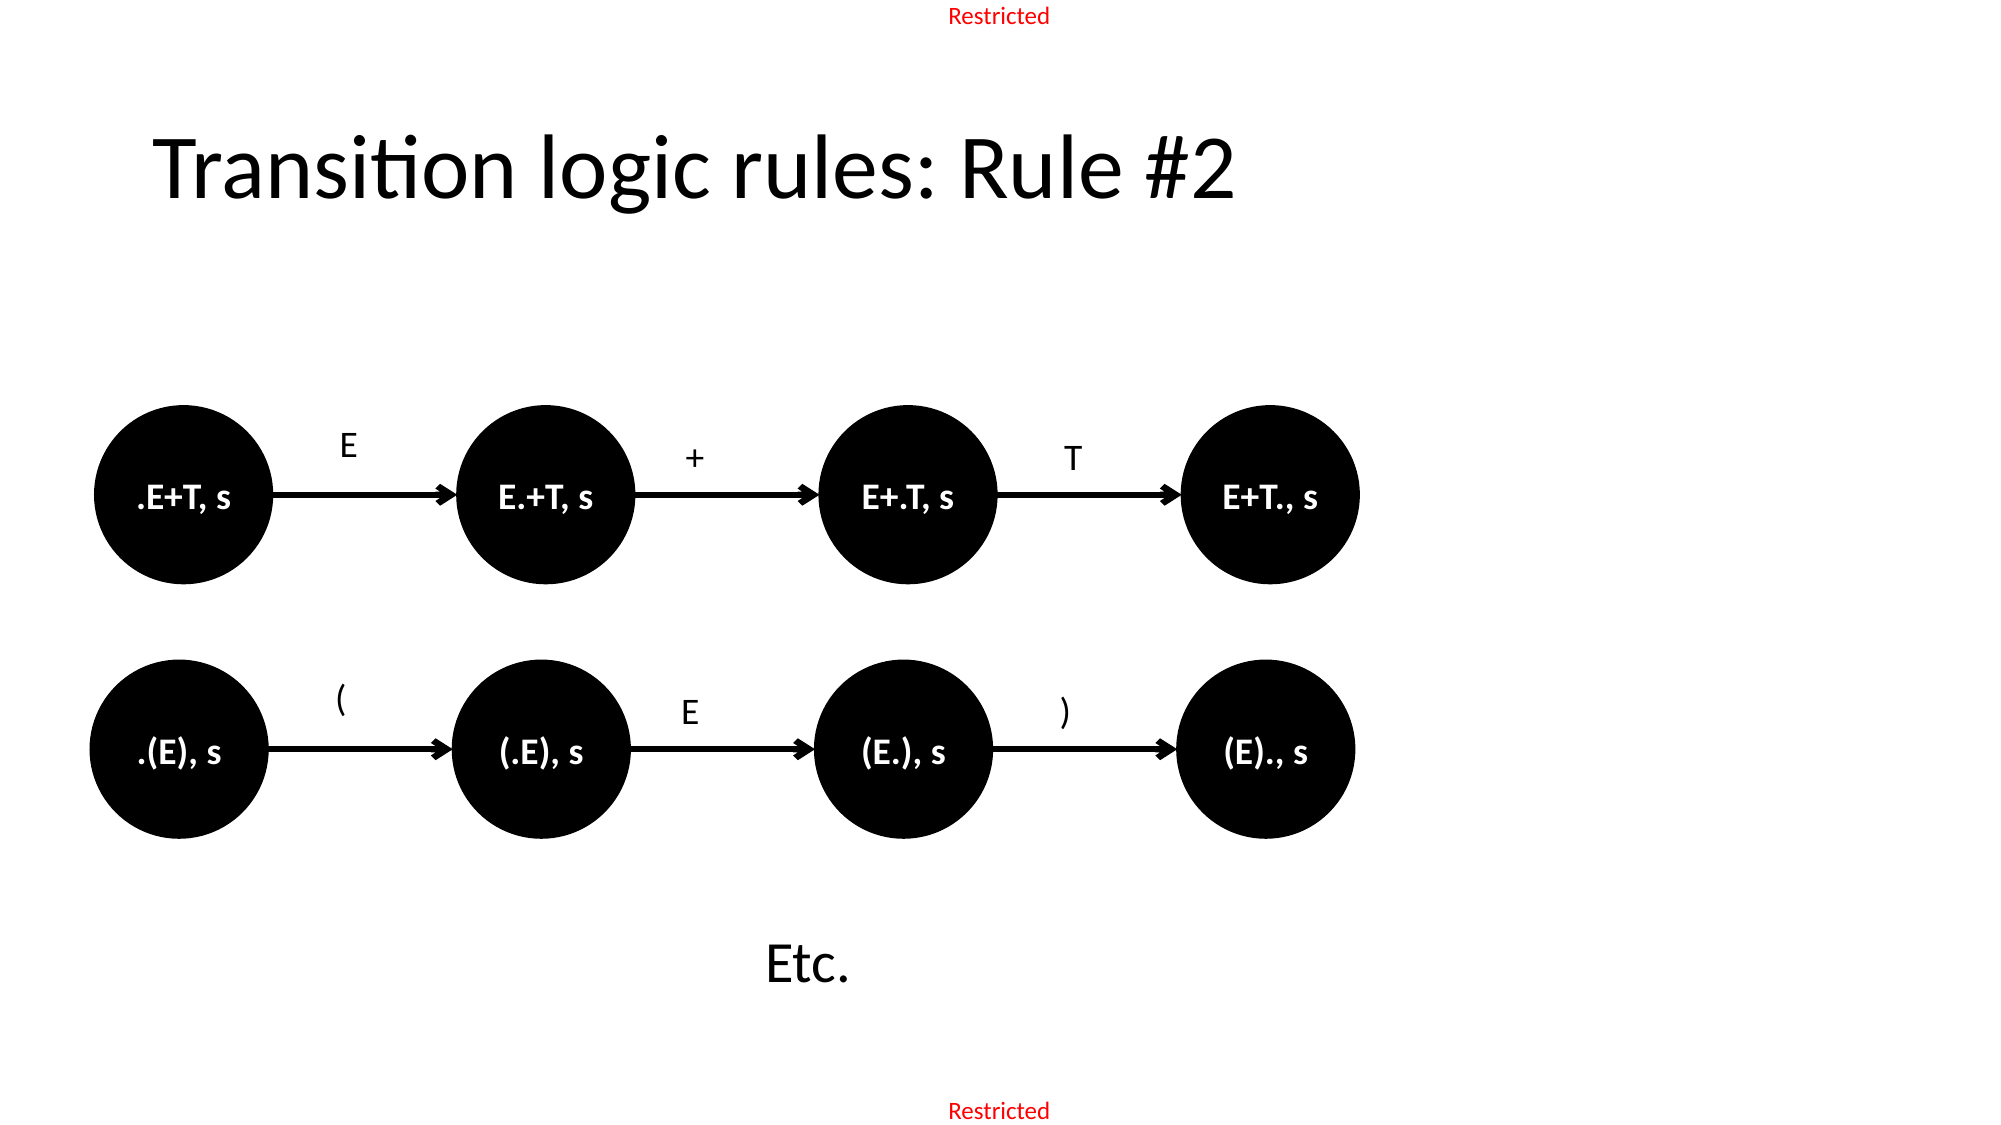

# Transition logic rules: Rule #2
.E+T, s
E.+T, s
E+.T, s
E+T., s
E
+
T
.(E), s
(.E), s
(E.), s
(E)., s
(
E
)
Etc.